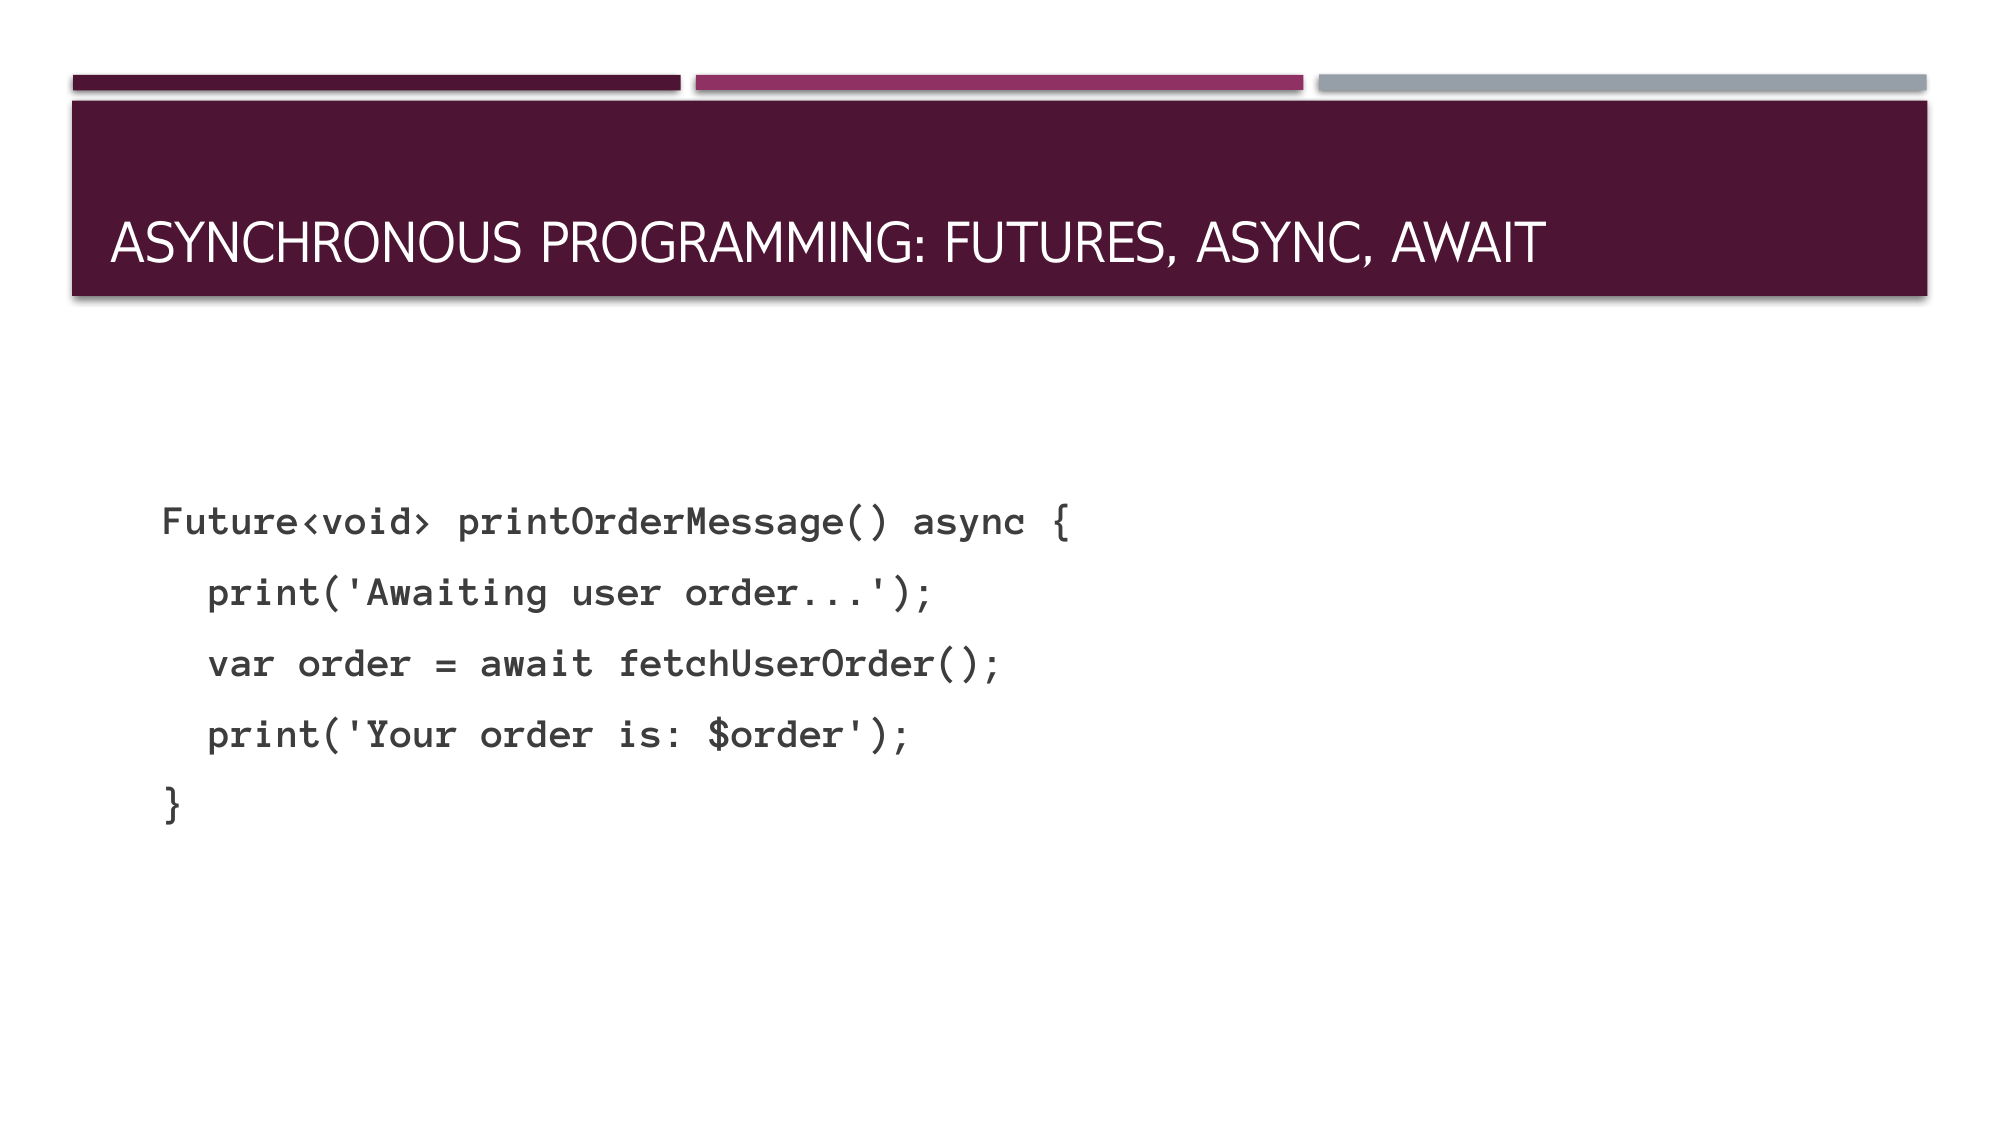

# Asynchronous programming: futures, async, await
Future<void> printOrderMessage() async {
  print('Awaiting user order...');
  var order = await fetchUserOrder();
  print('Your order is: $order');
}